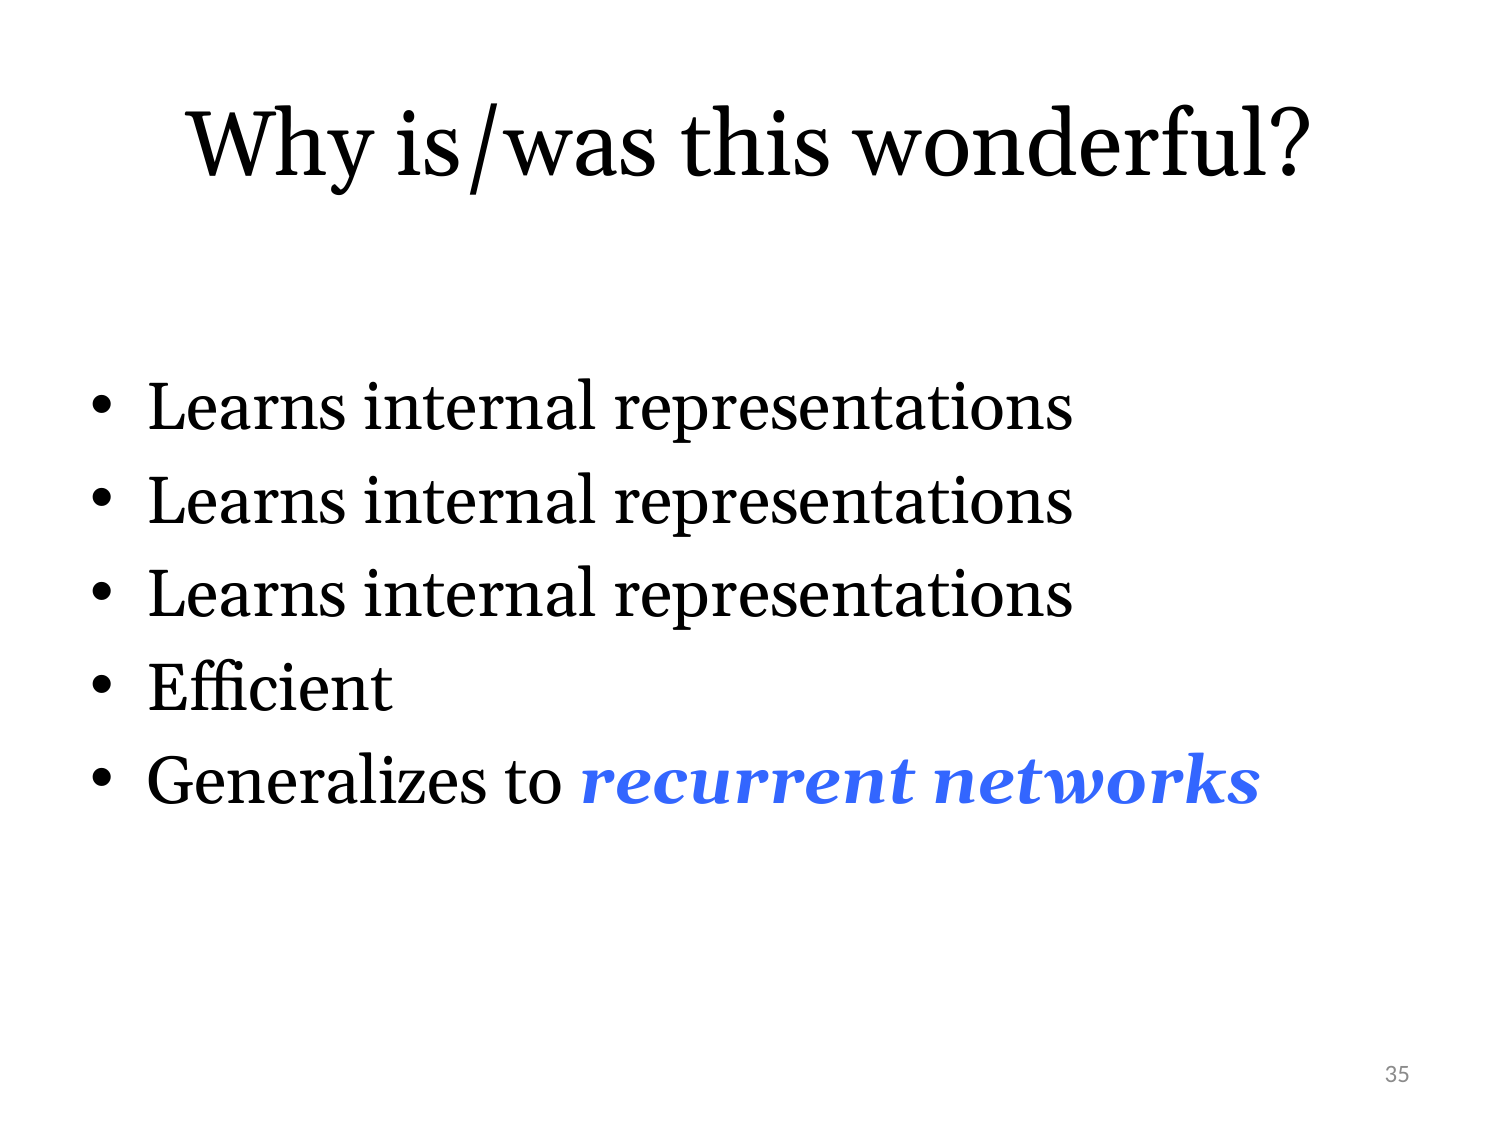

# Why is/was this wonderful?

Learns internal representations
Learns internal representations
Learns internal representations
Efficient
Generalizes to recurrent networks
35